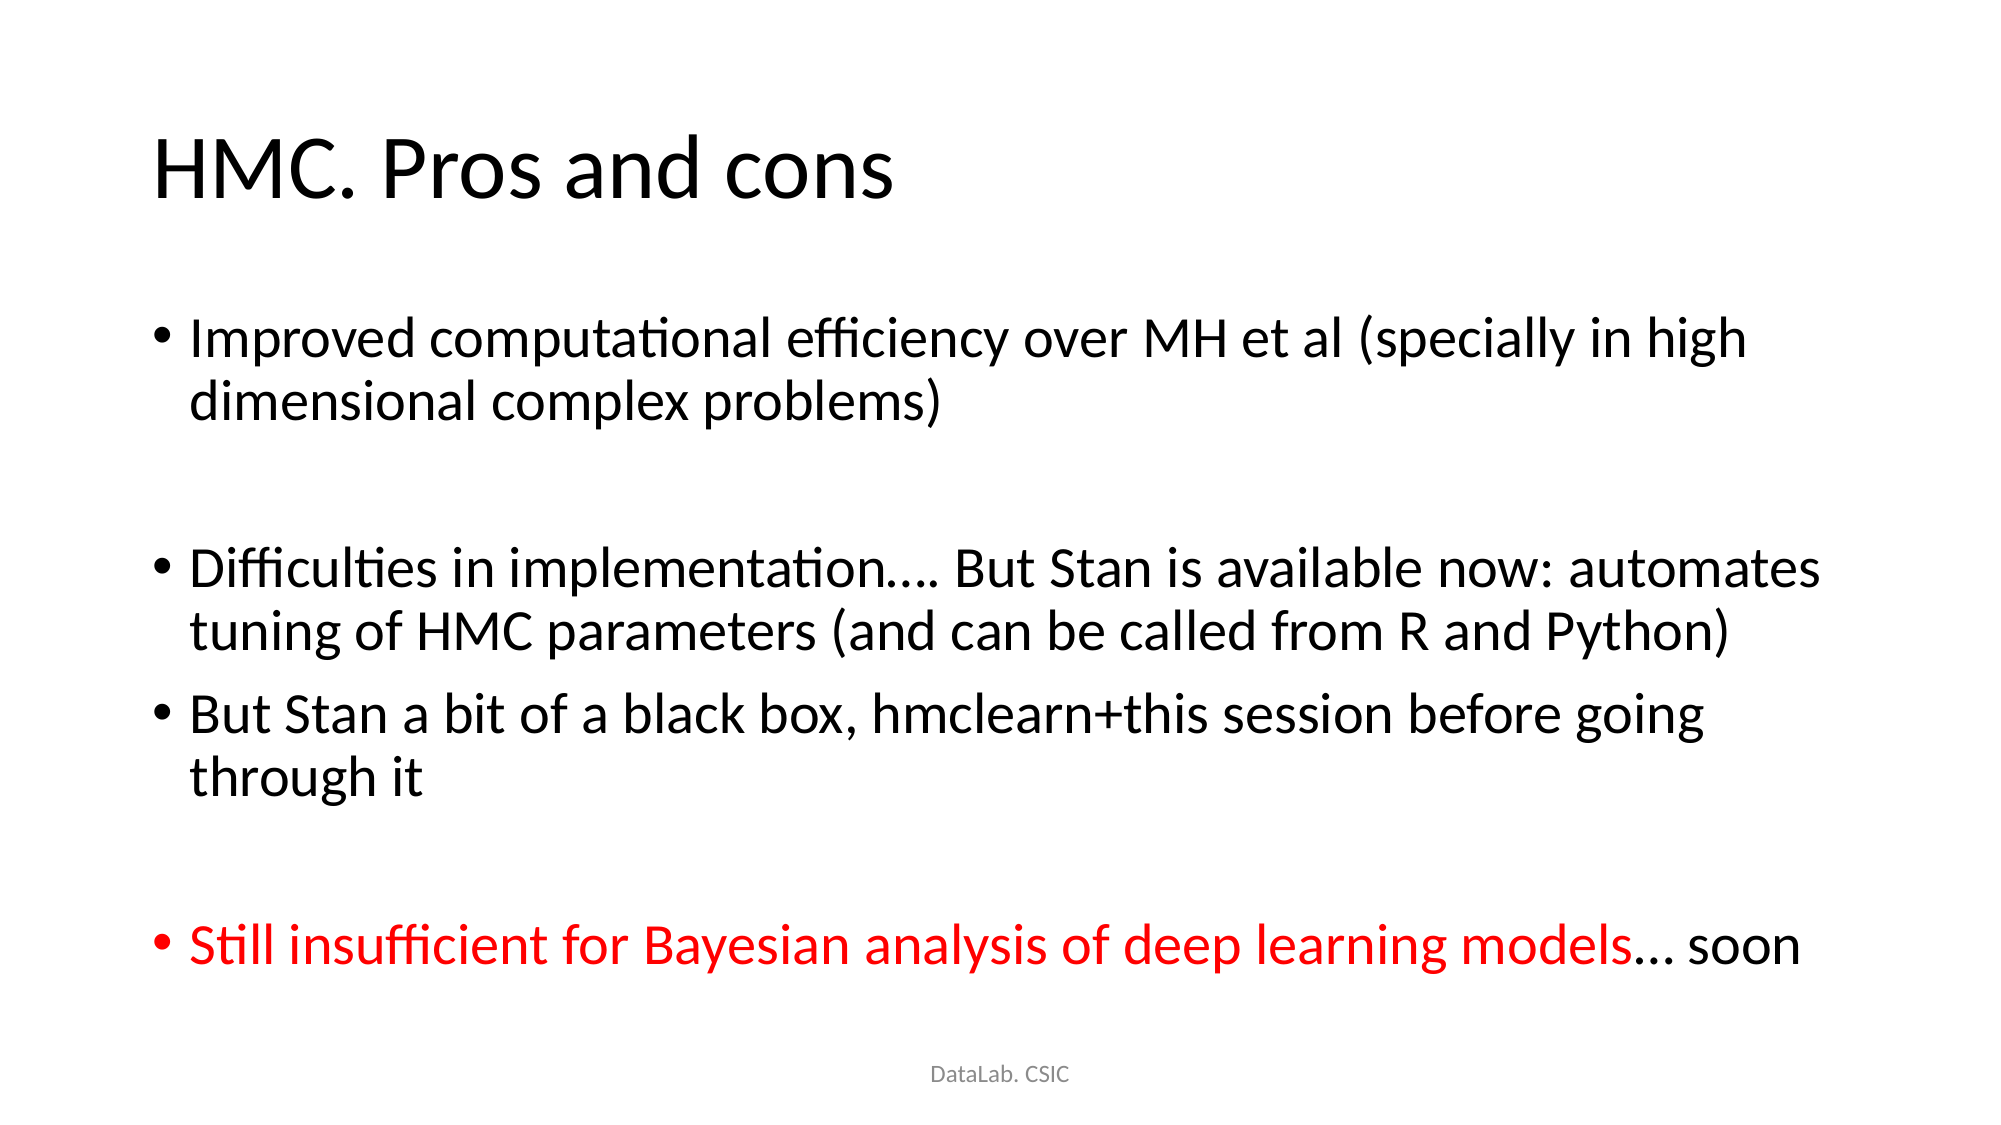

# HMC. Pros and cons
Improved computational efficiency over MH et al (specially in high dimensional complex problems)

Difficulties in implementation…. But Stan is available now: automates tuning of HMC parameters (and can be called from R and Python)
But Stan a bit of a black box, hmclearn+this session before going through it

Still insufficient for Bayesian analysis of deep learning models… soon
DataLab. CSIC